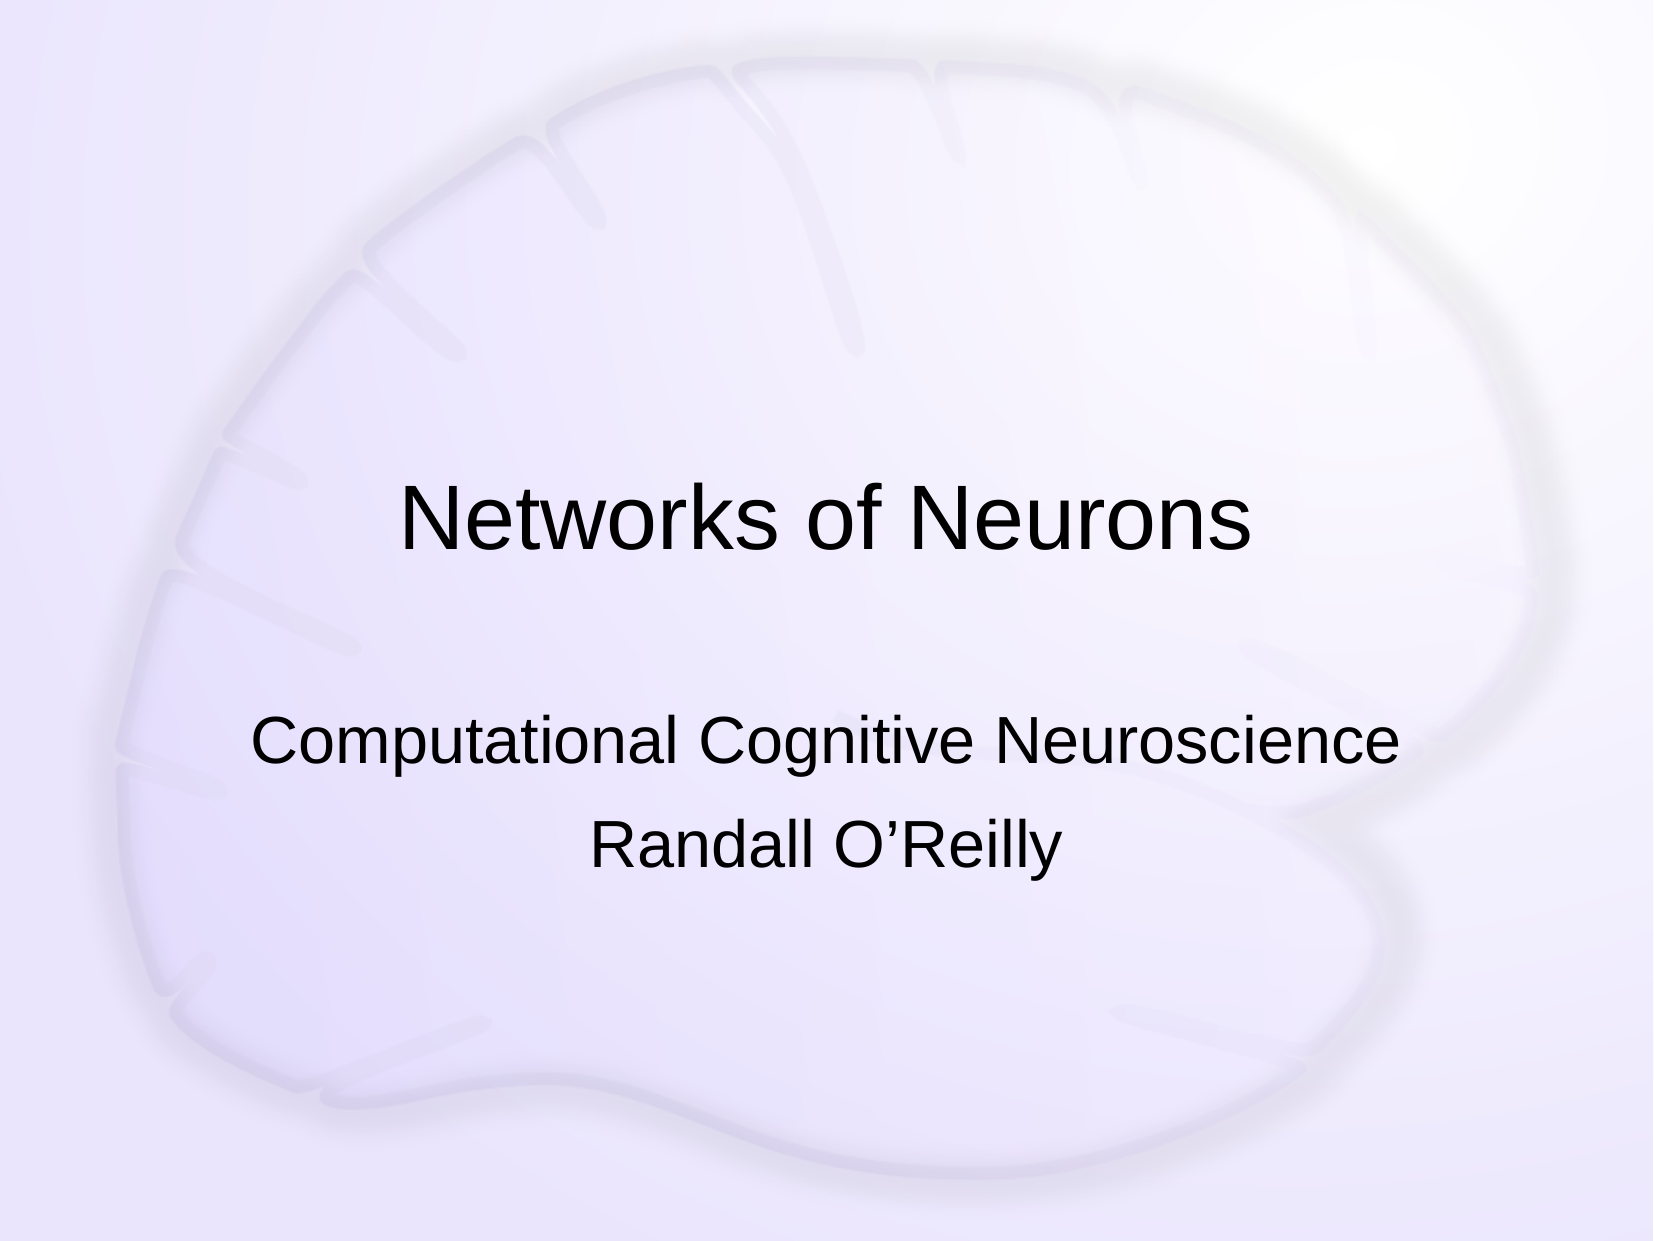

# Networks of Neurons
Computational Cognitive Neuroscience
Randall O’Reilly